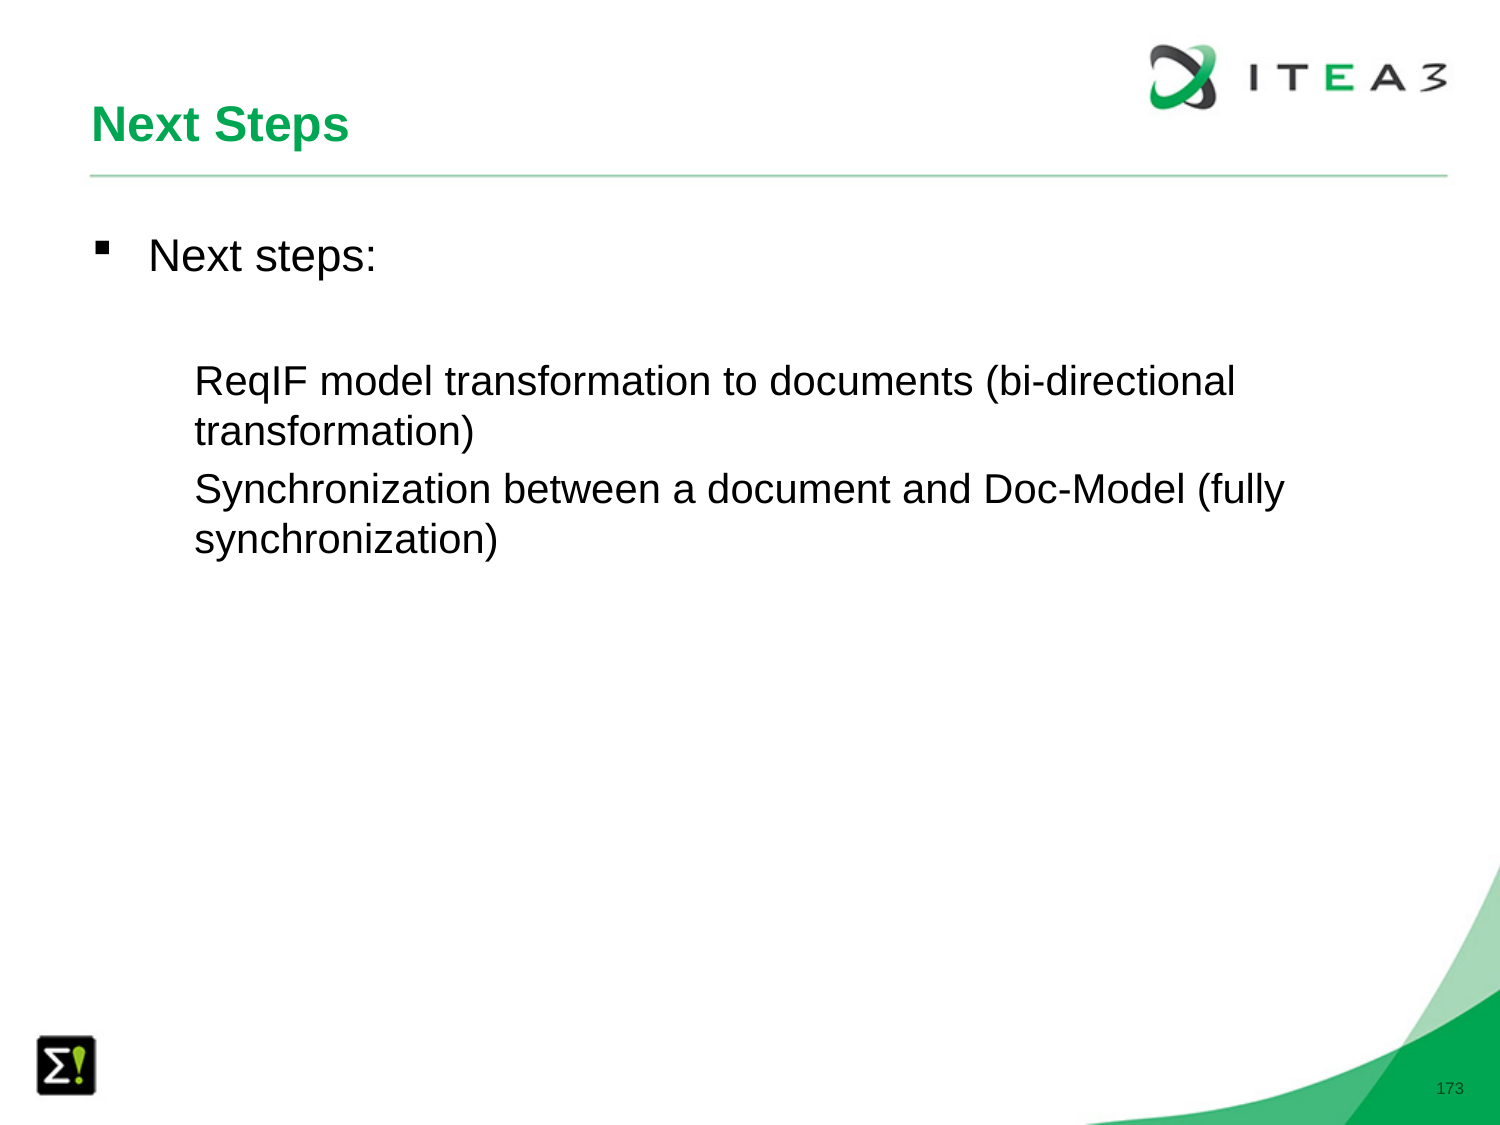

# Next Steps
Next steps:

ReqIF model transformation to documents (bi-directional transformation)
Synchronization between a document and Doc-Model (fully synchronization)